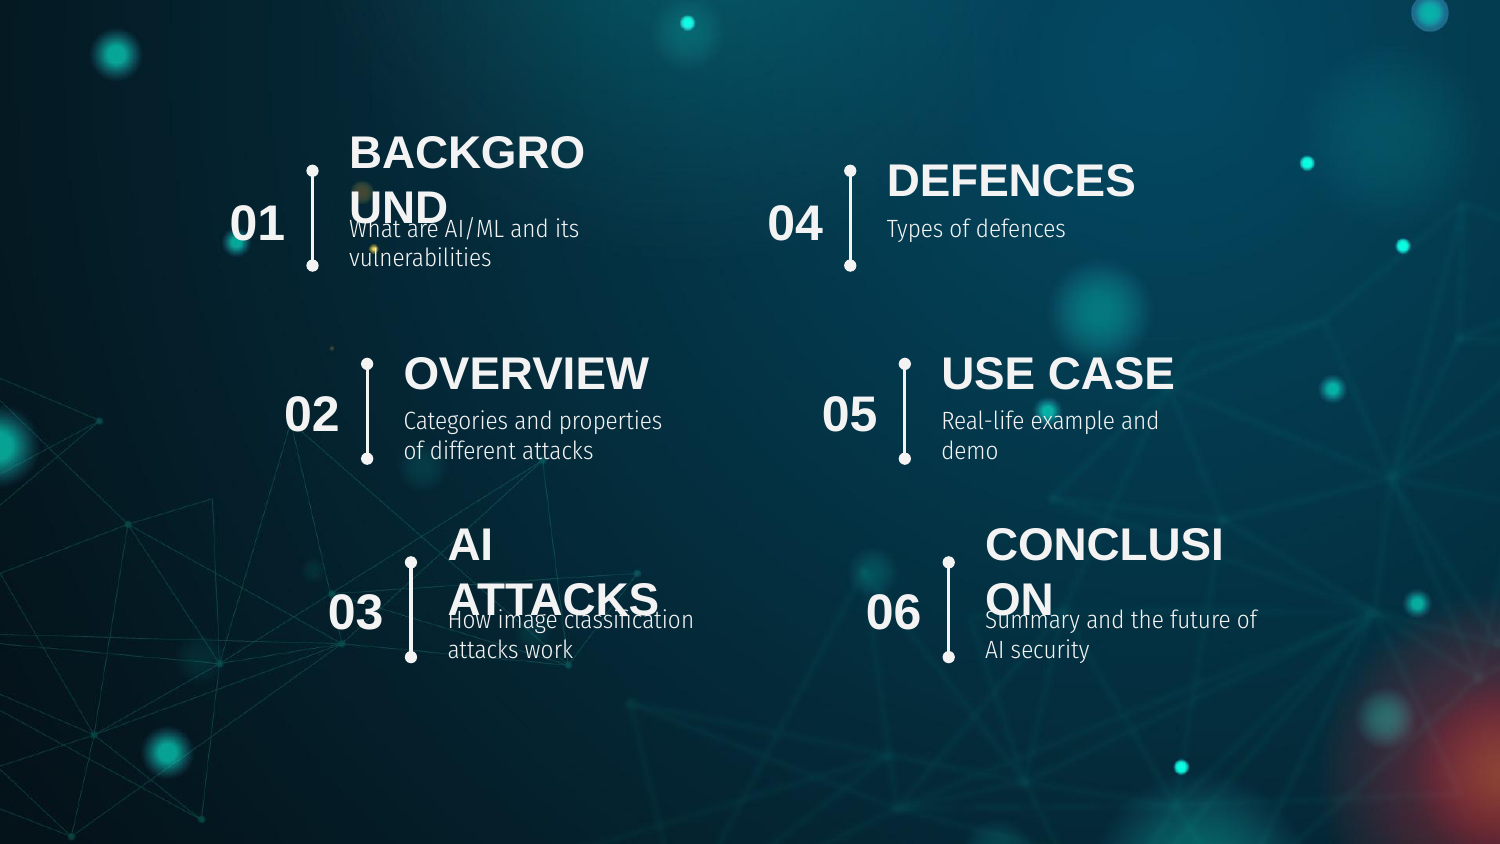

# BACKGROUND
DEFENCES
01
04
What are AI/ML and its vulnerabilities
Types of defences
OVERVIEW
USE CASE
02
05
Categories and properties of different attacks
Real-life example and demo
AI ATTACKS
CONCLUSION
03
06
How image classification attacks work
Summary and the future of AI security